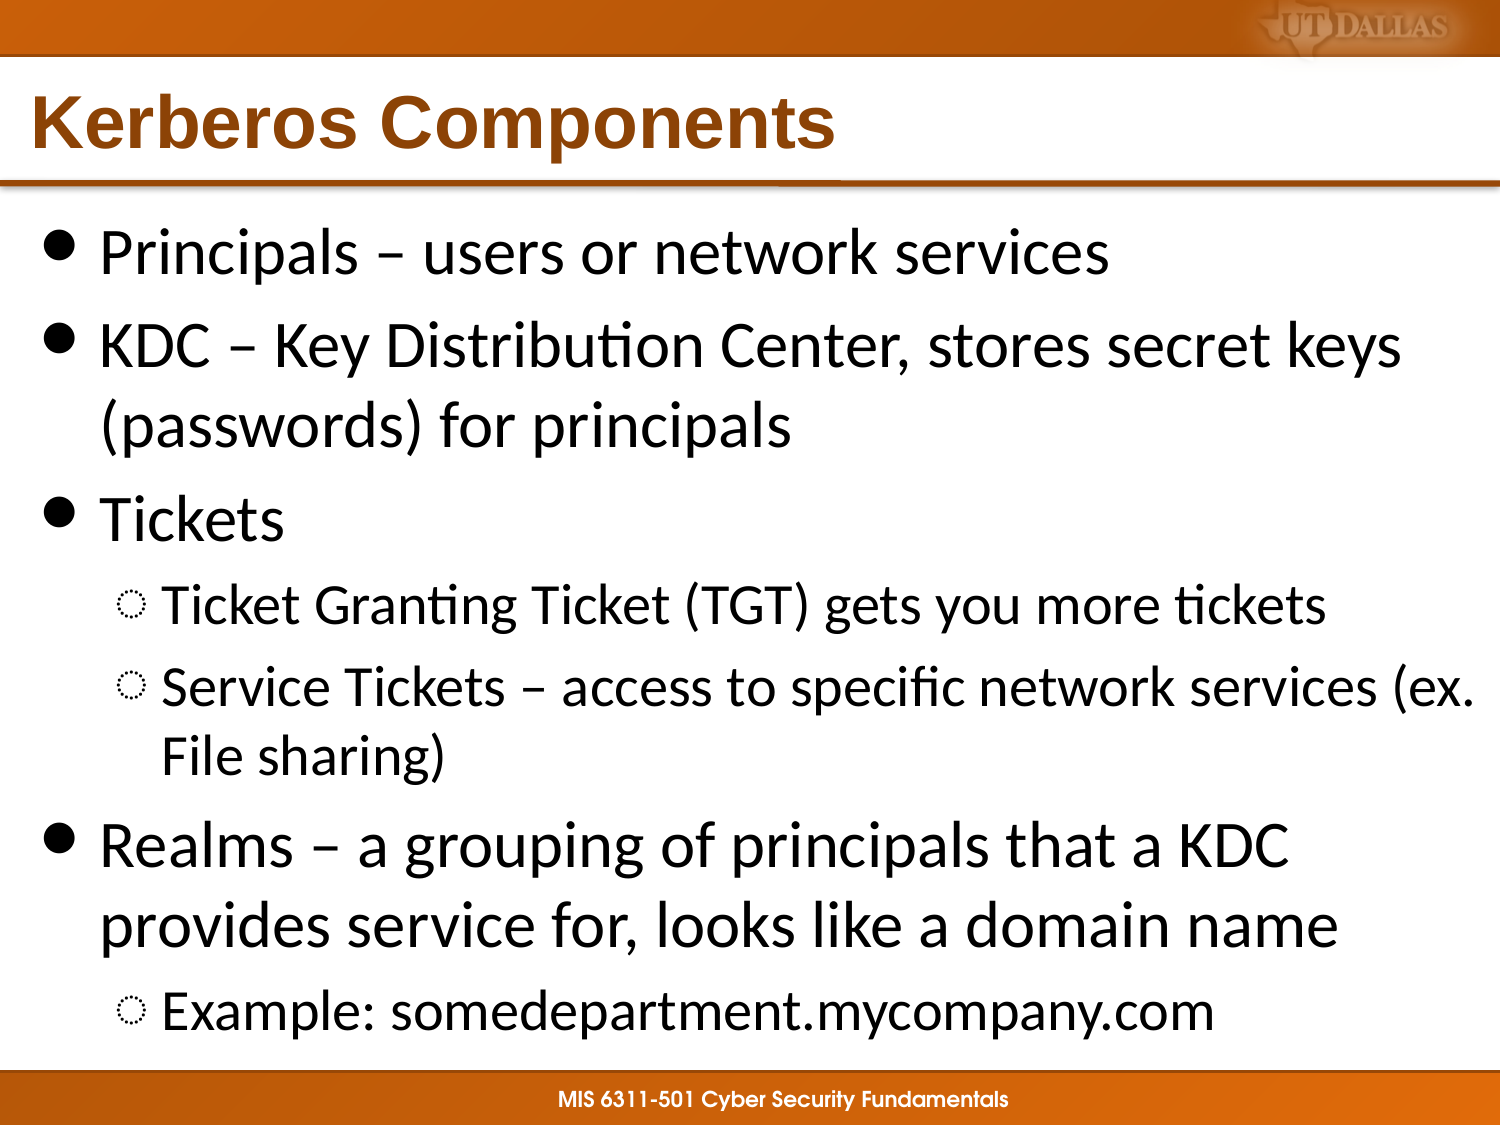

# Kerberos Components
Principals – users or network services
KDC – Key Distribution Center, stores secret keys (passwords) for principals
Tickets
Ticket Granting Ticket (TGT) gets you more tickets
Service Tickets – access to specific network services (ex. File sharing)
Realms – a grouping of principals that a KDC provides service for, looks like a domain name
Example: somedepartment.mycompany.com